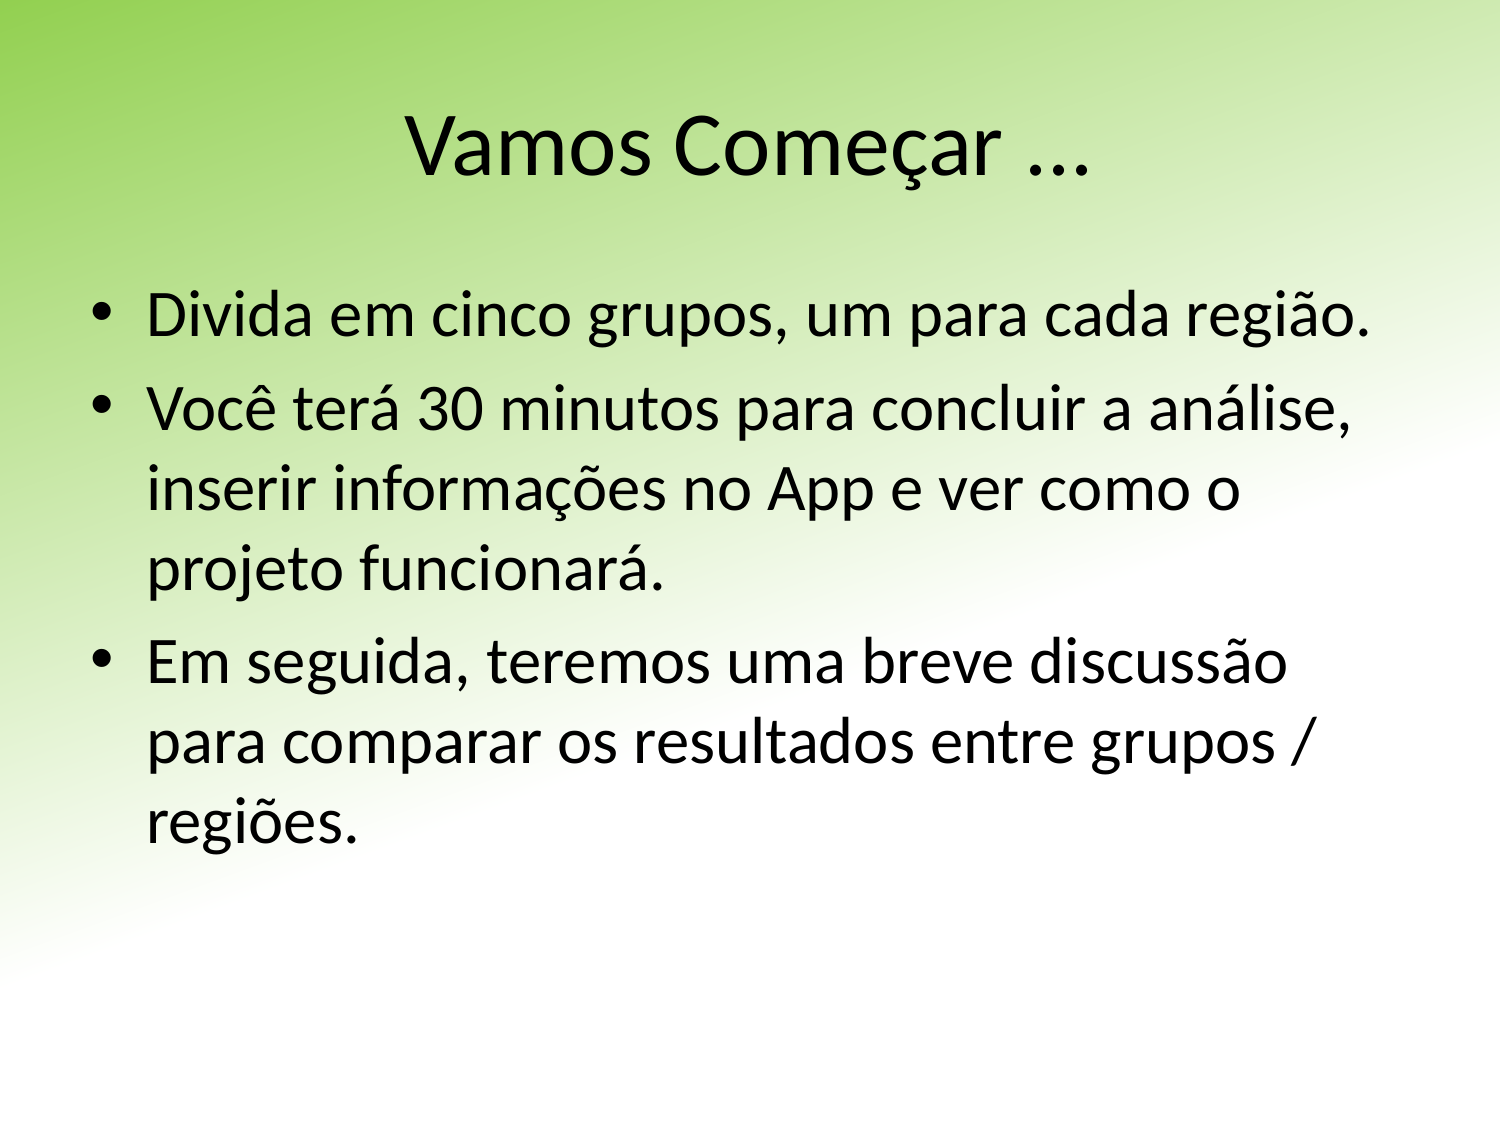

# Vamos Começar ...
Divida em cinco grupos, um para cada região.
Você terá 30 minutos para concluir a análise, inserir informações no App e ver como o projeto funcionará.
Em seguida, teremos uma breve discussão para comparar os resultados entre grupos / regiões.